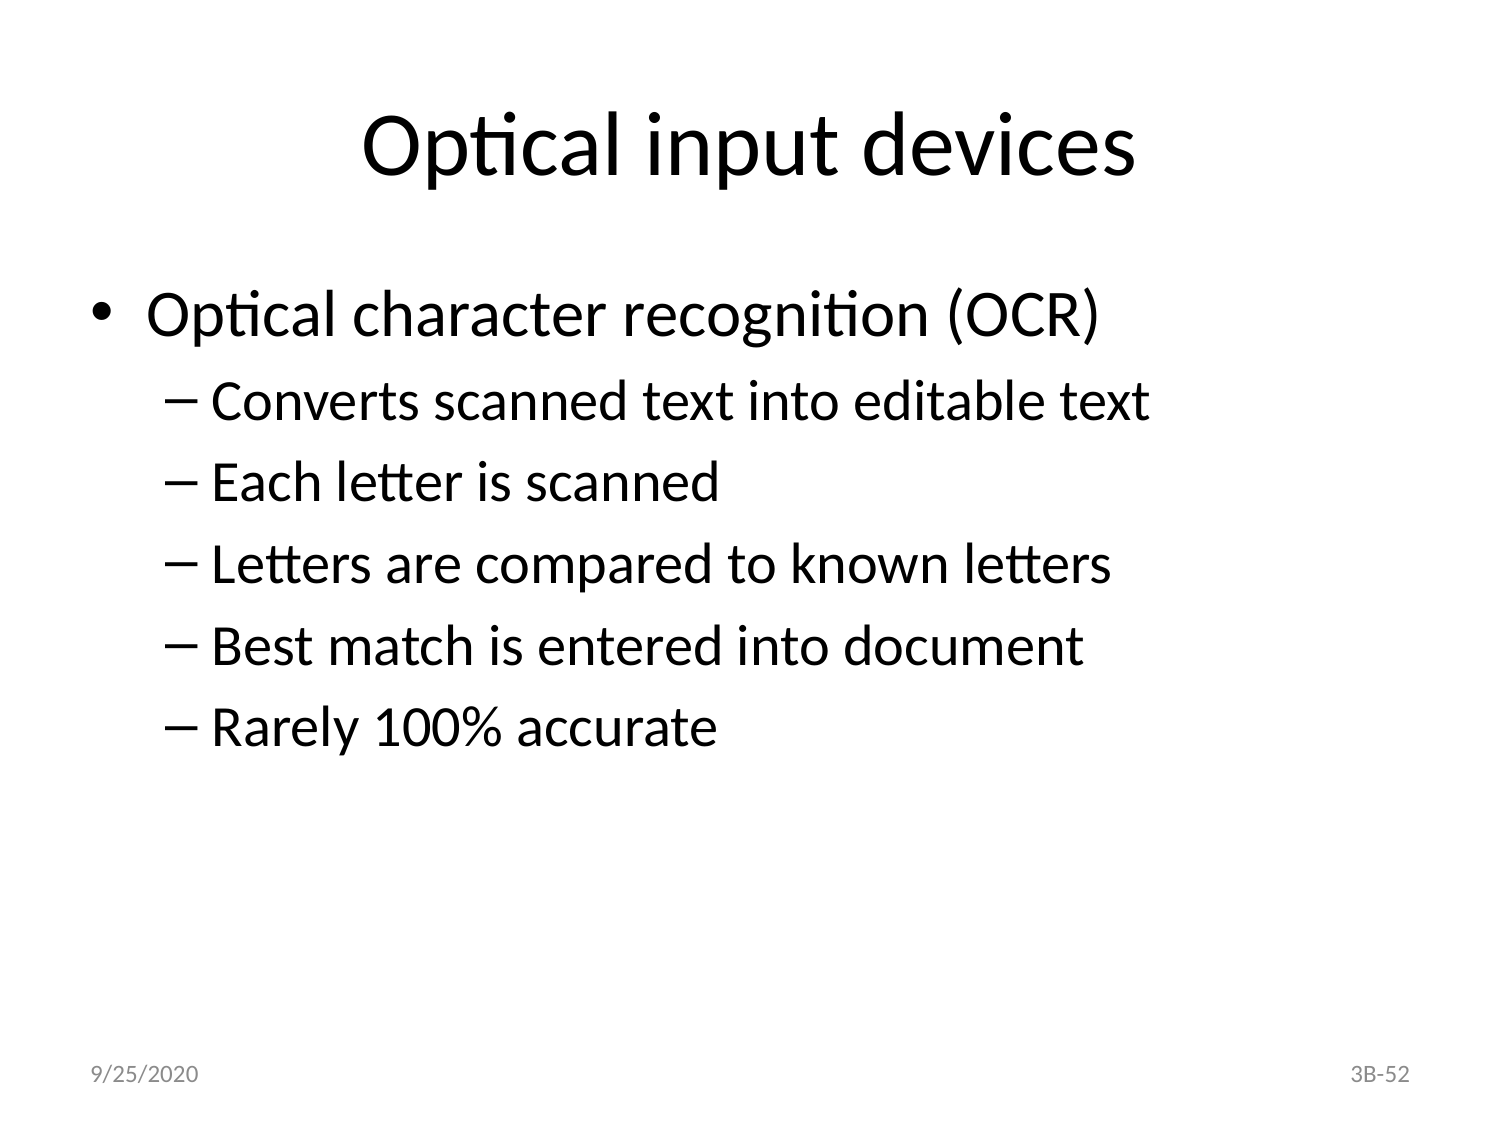

# Optical input devices
Optical character recognition (OCR)
Converts scanned text into editable text
Each letter is scanned
Letters are compared to known letters
Best match is entered into document
Rarely 100% accurate
3B-52
9/25/2020